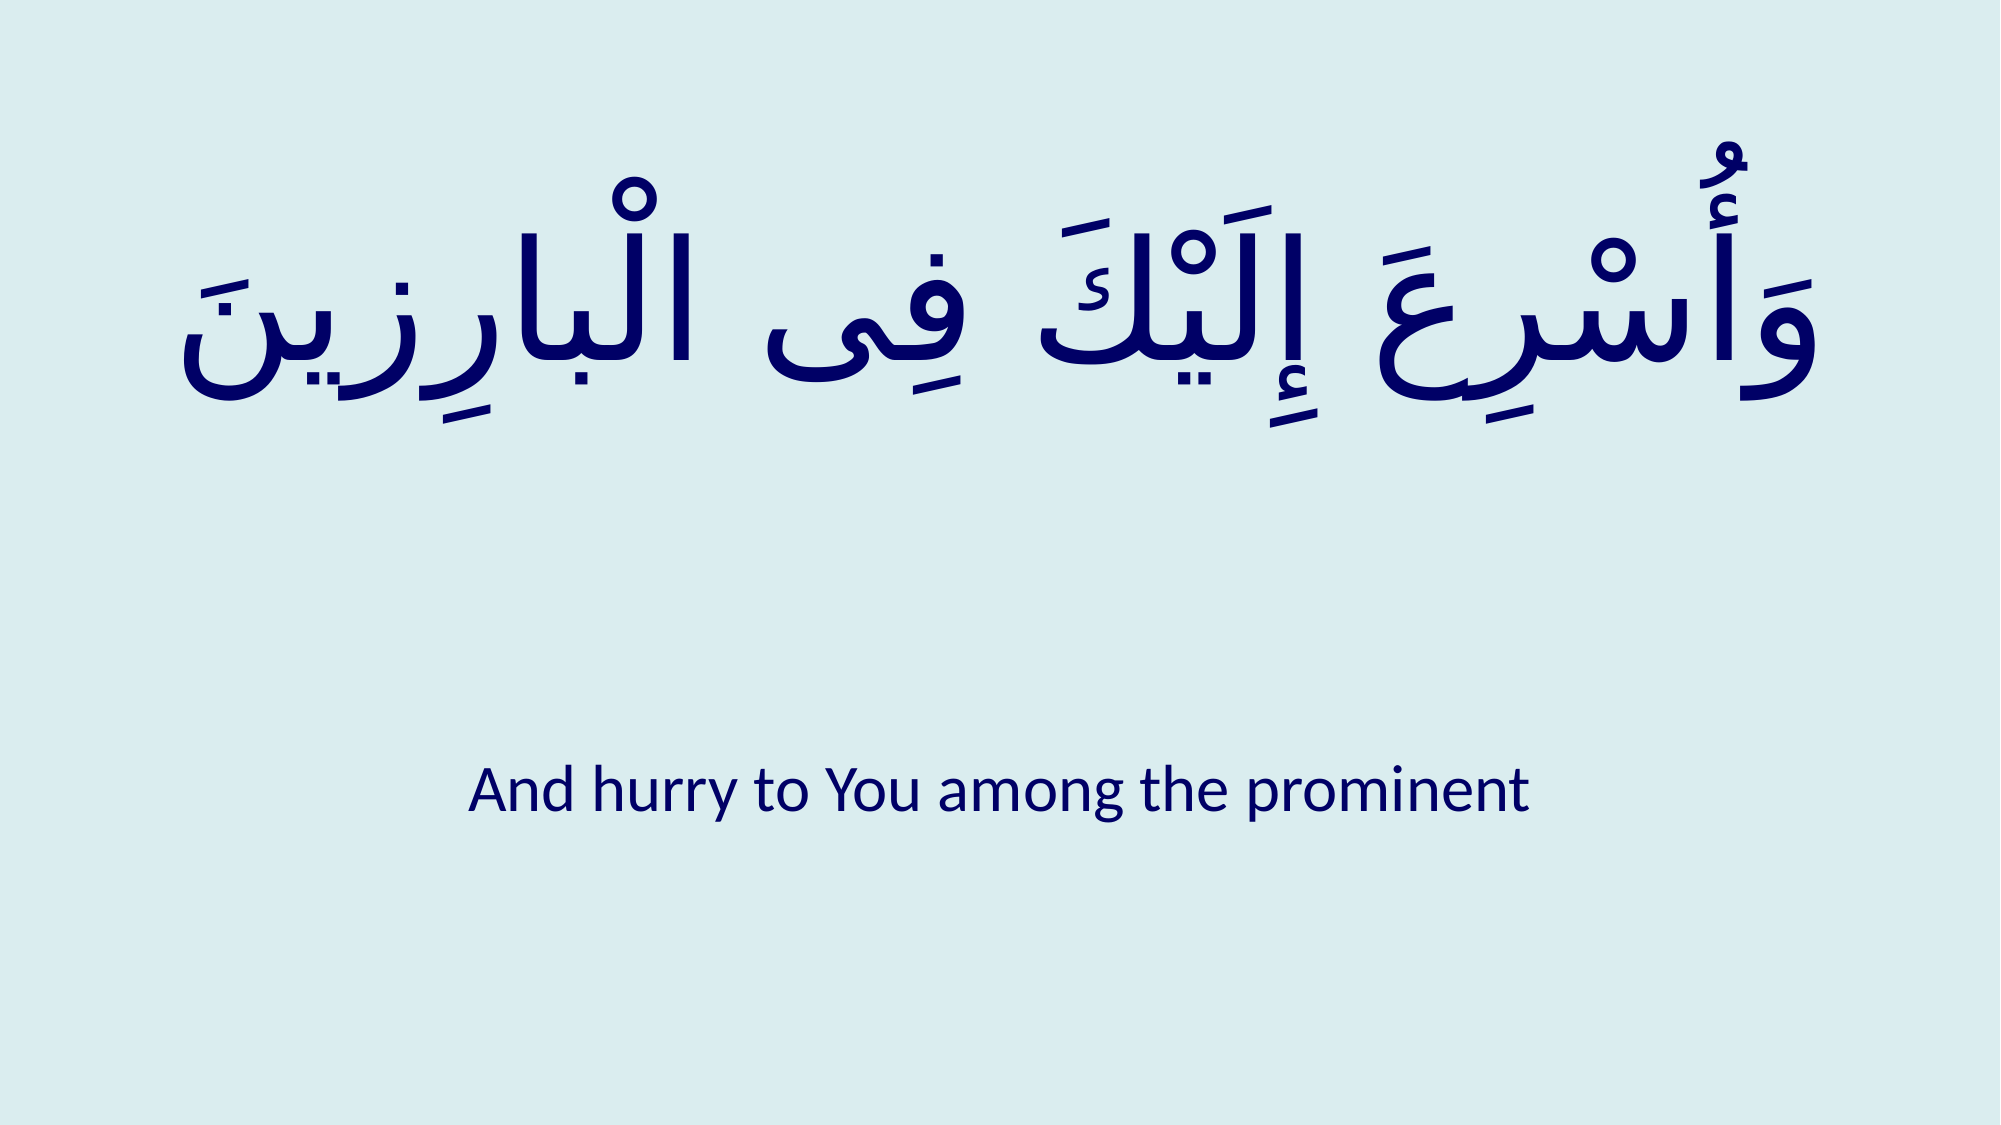

# وَأُسْرِعَ إِلَیْكَ فِی الْبارِزينَ
And hurry to You among the prominent